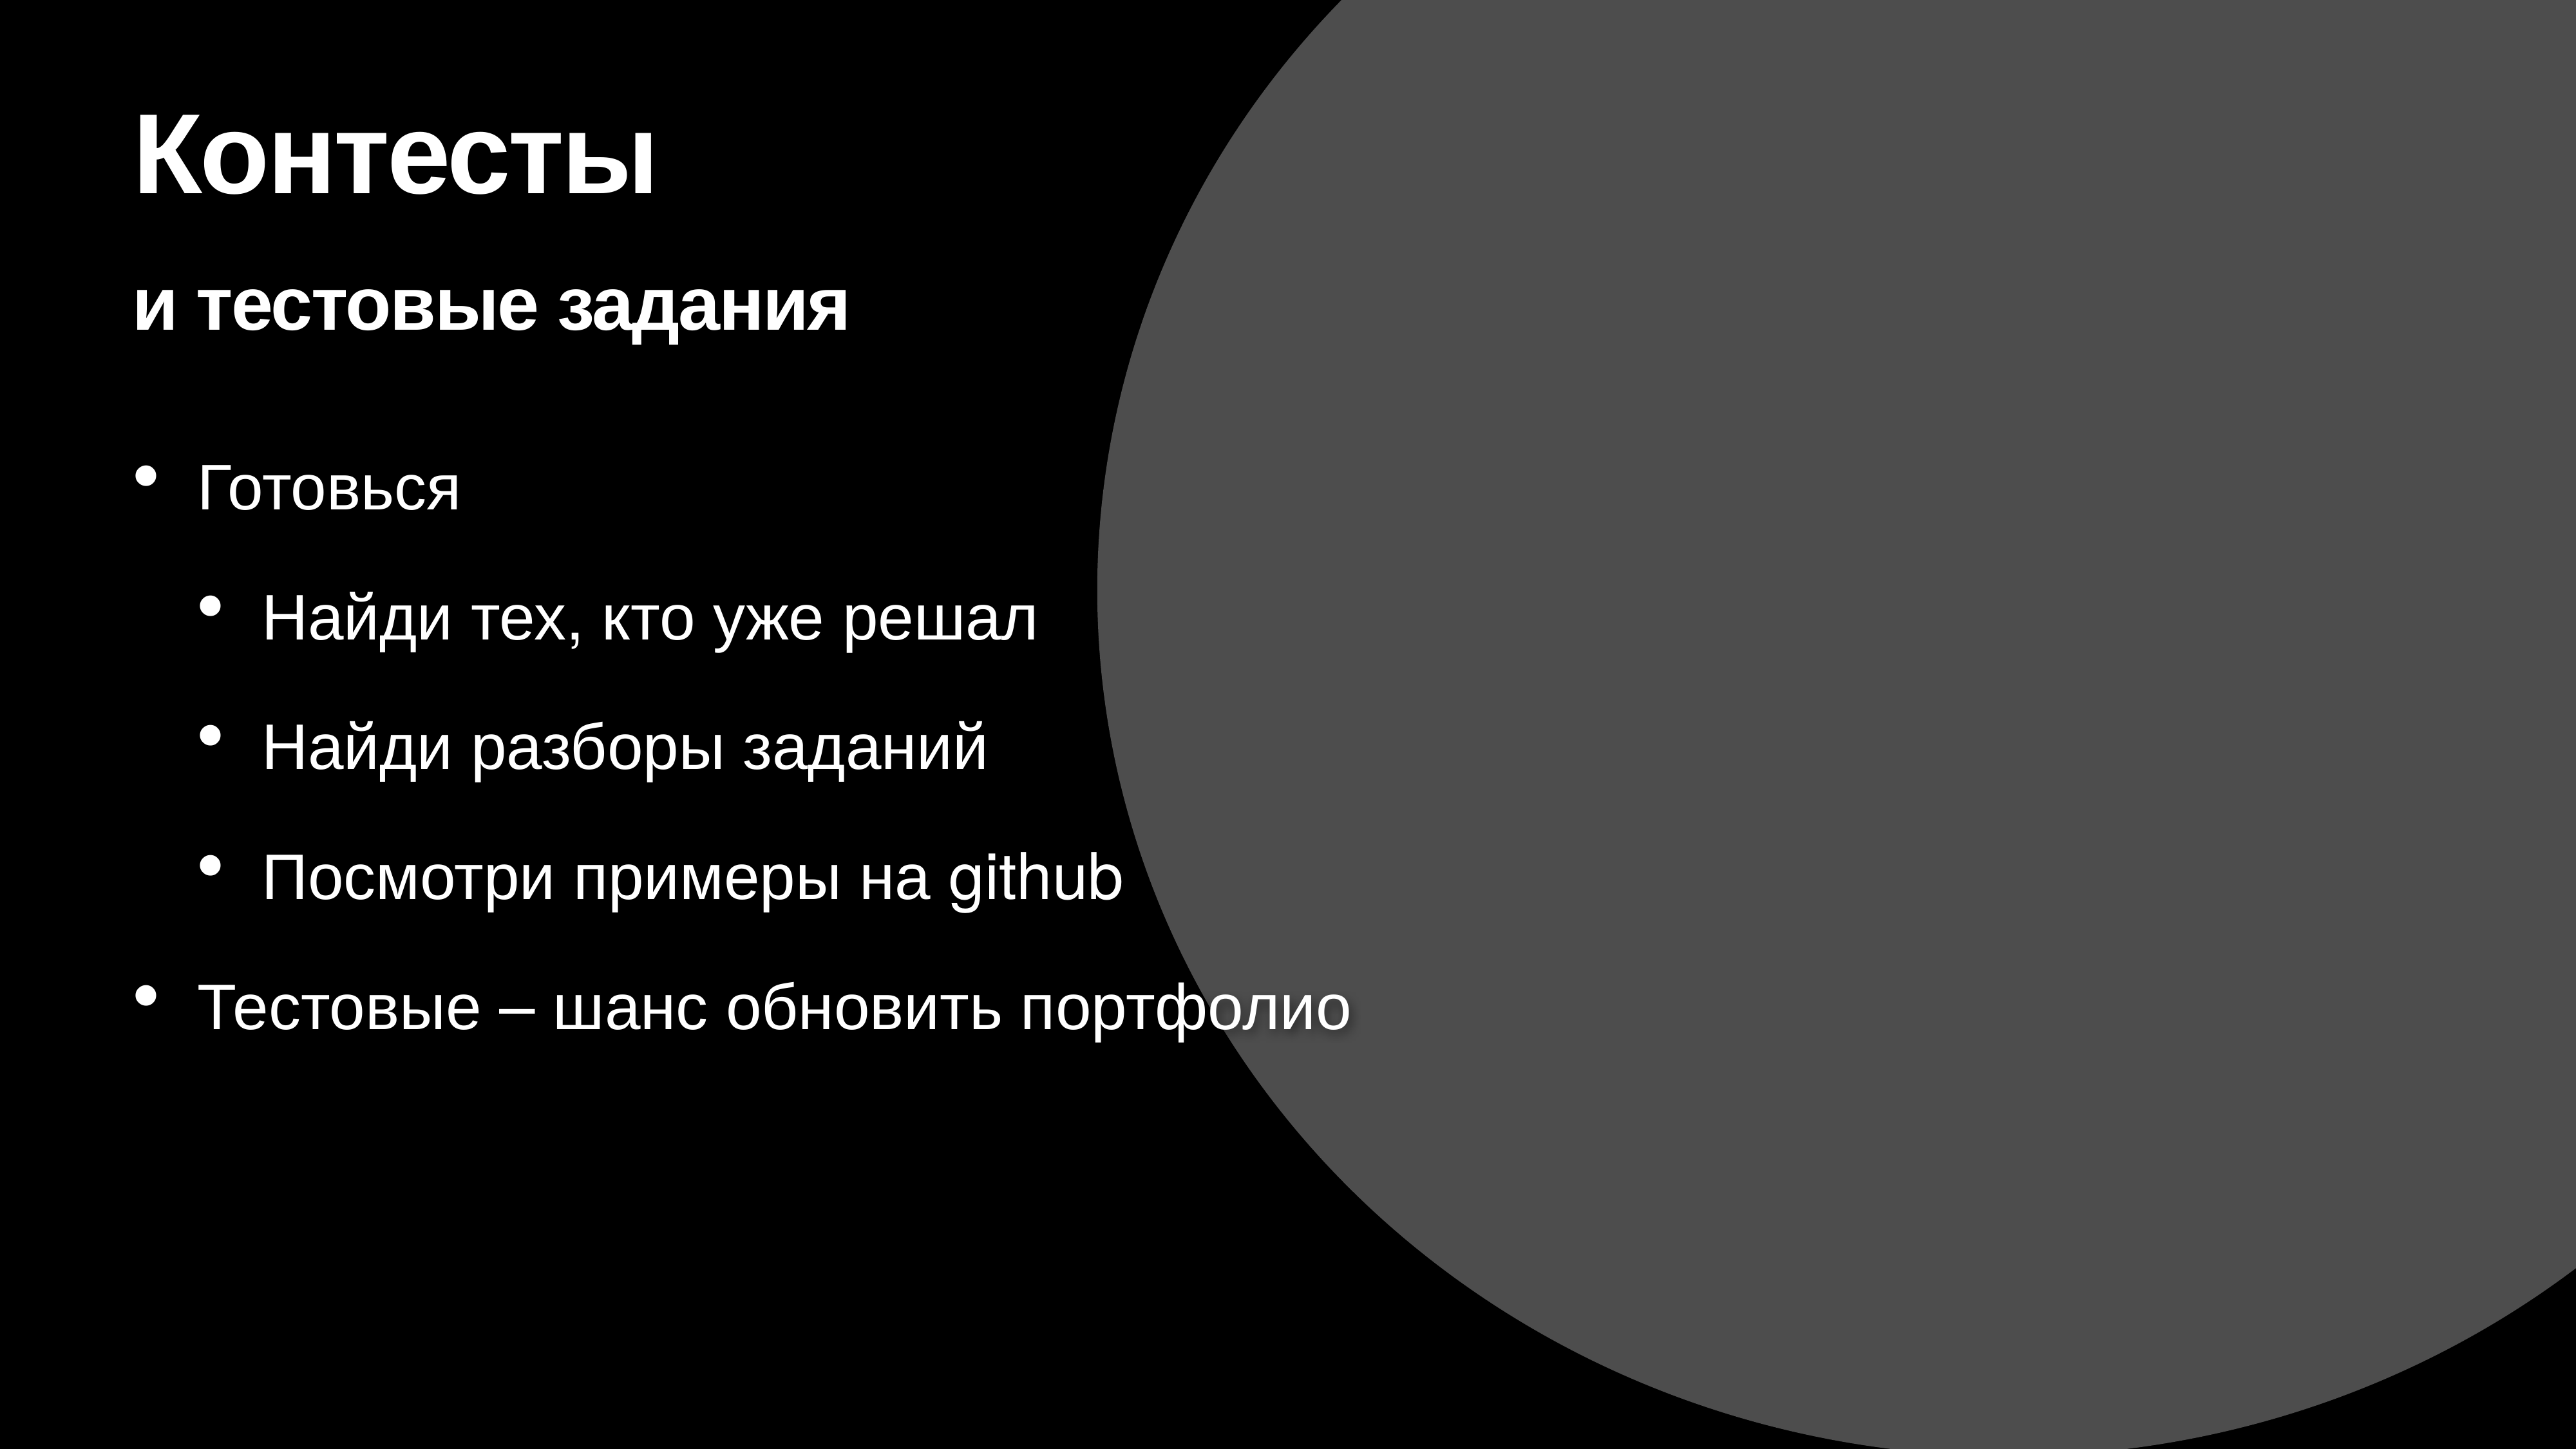

# Контесты
и тестовые задания
Готовься
Найди тех, кто уже решал
Найди разборы заданий
Посмотри примеры на github
Тестовые – шанс обновить портфолио